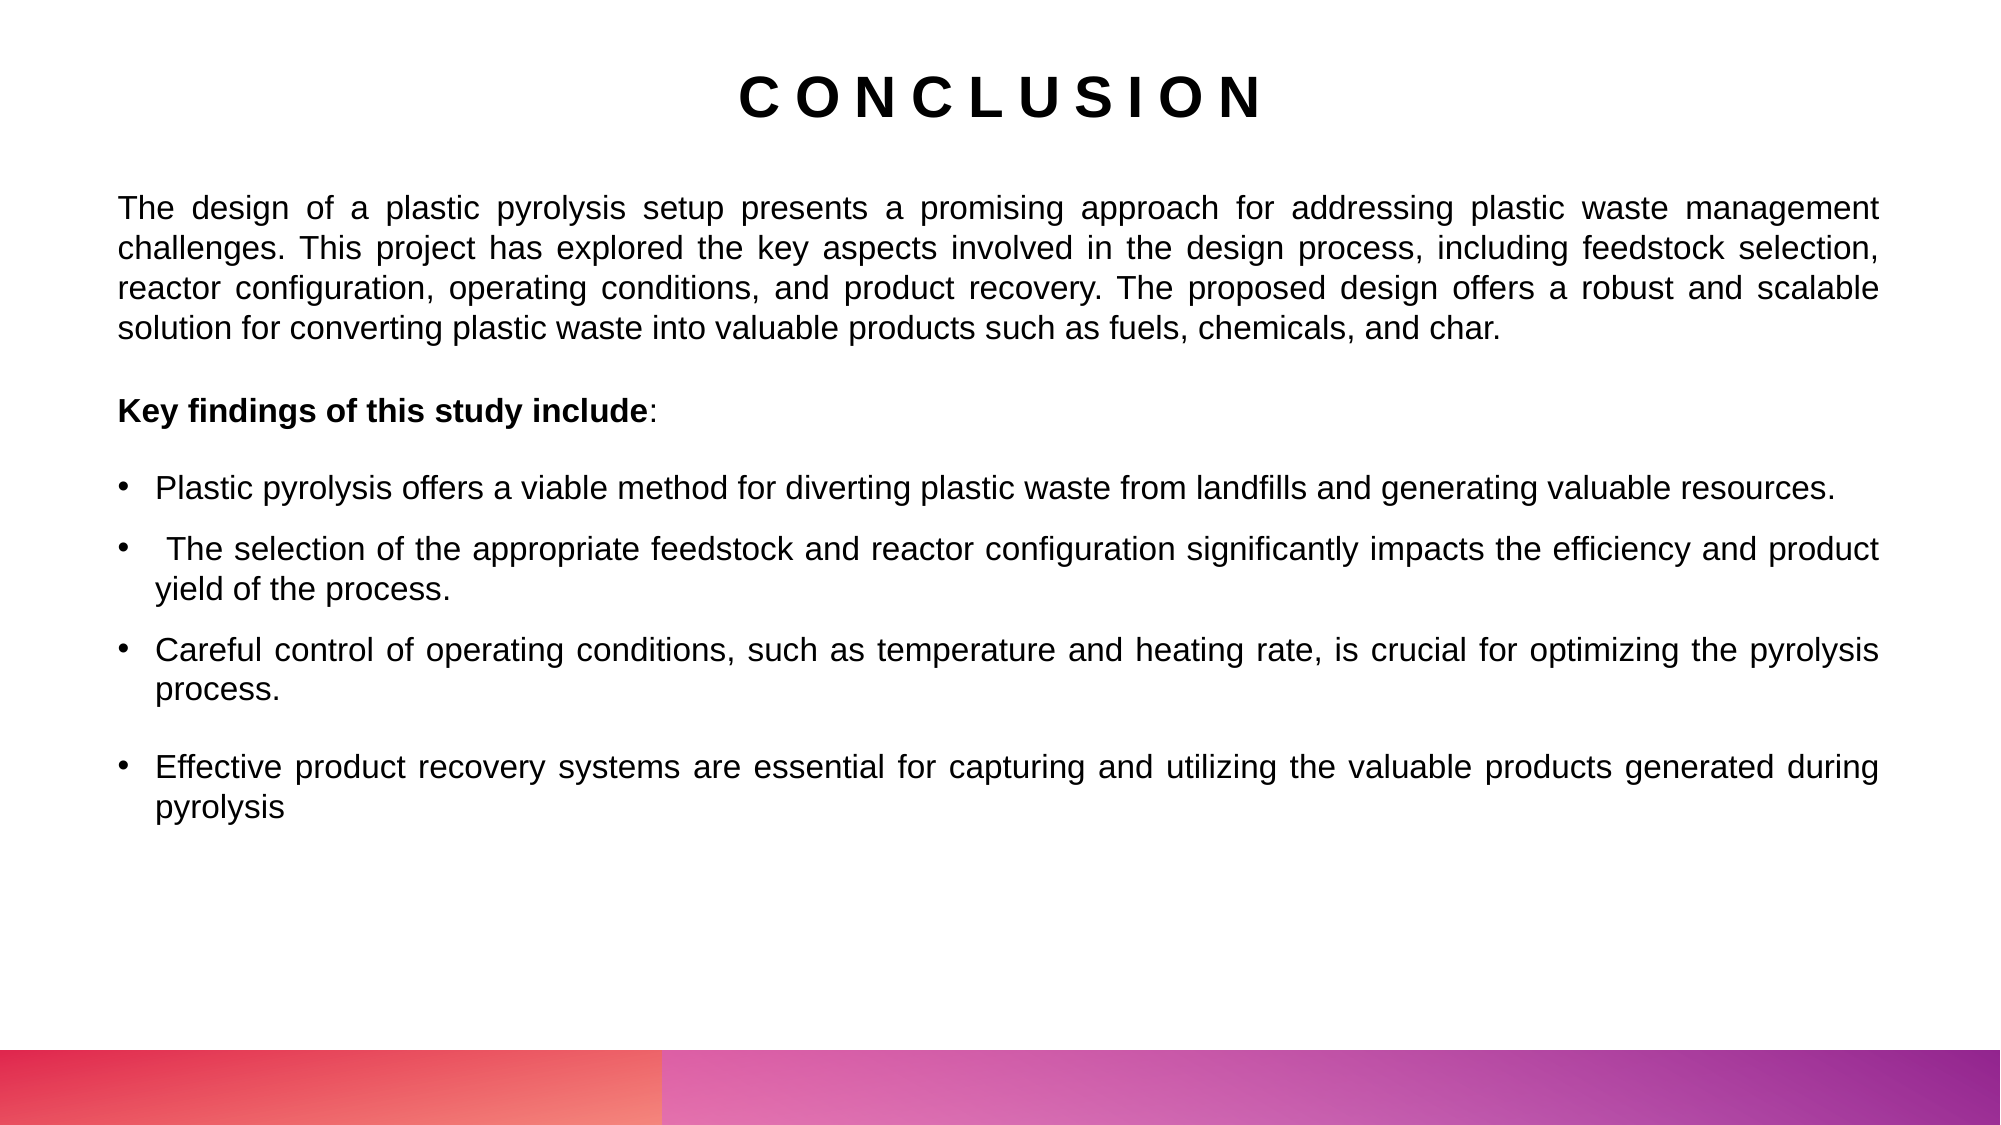

# CONCLUSION
The design of a plastic pyrolysis setup presents a promising approach for addressing plastic waste management challenges. This project has explored the key aspects involved in the design process, including feedstock selection, reactor configuration, operating conditions, and product recovery. The proposed design offers a robust and scalable solution for converting plastic waste into valuable products such as fuels, chemicals, and char.
Key findings of this study include:
Plastic pyrolysis offers a viable method for diverting plastic waste from landfills and generating valuable resources.
 The selection of the appropriate feedstock and reactor configuration significantly impacts the efficiency and product yield of the process.
Careful control of operating conditions, such as temperature and heating rate, is crucial for optimizing the pyrolysis process.
Effective product recovery systems are essential for capturing and utilizing the valuable products generated during pyrolysis